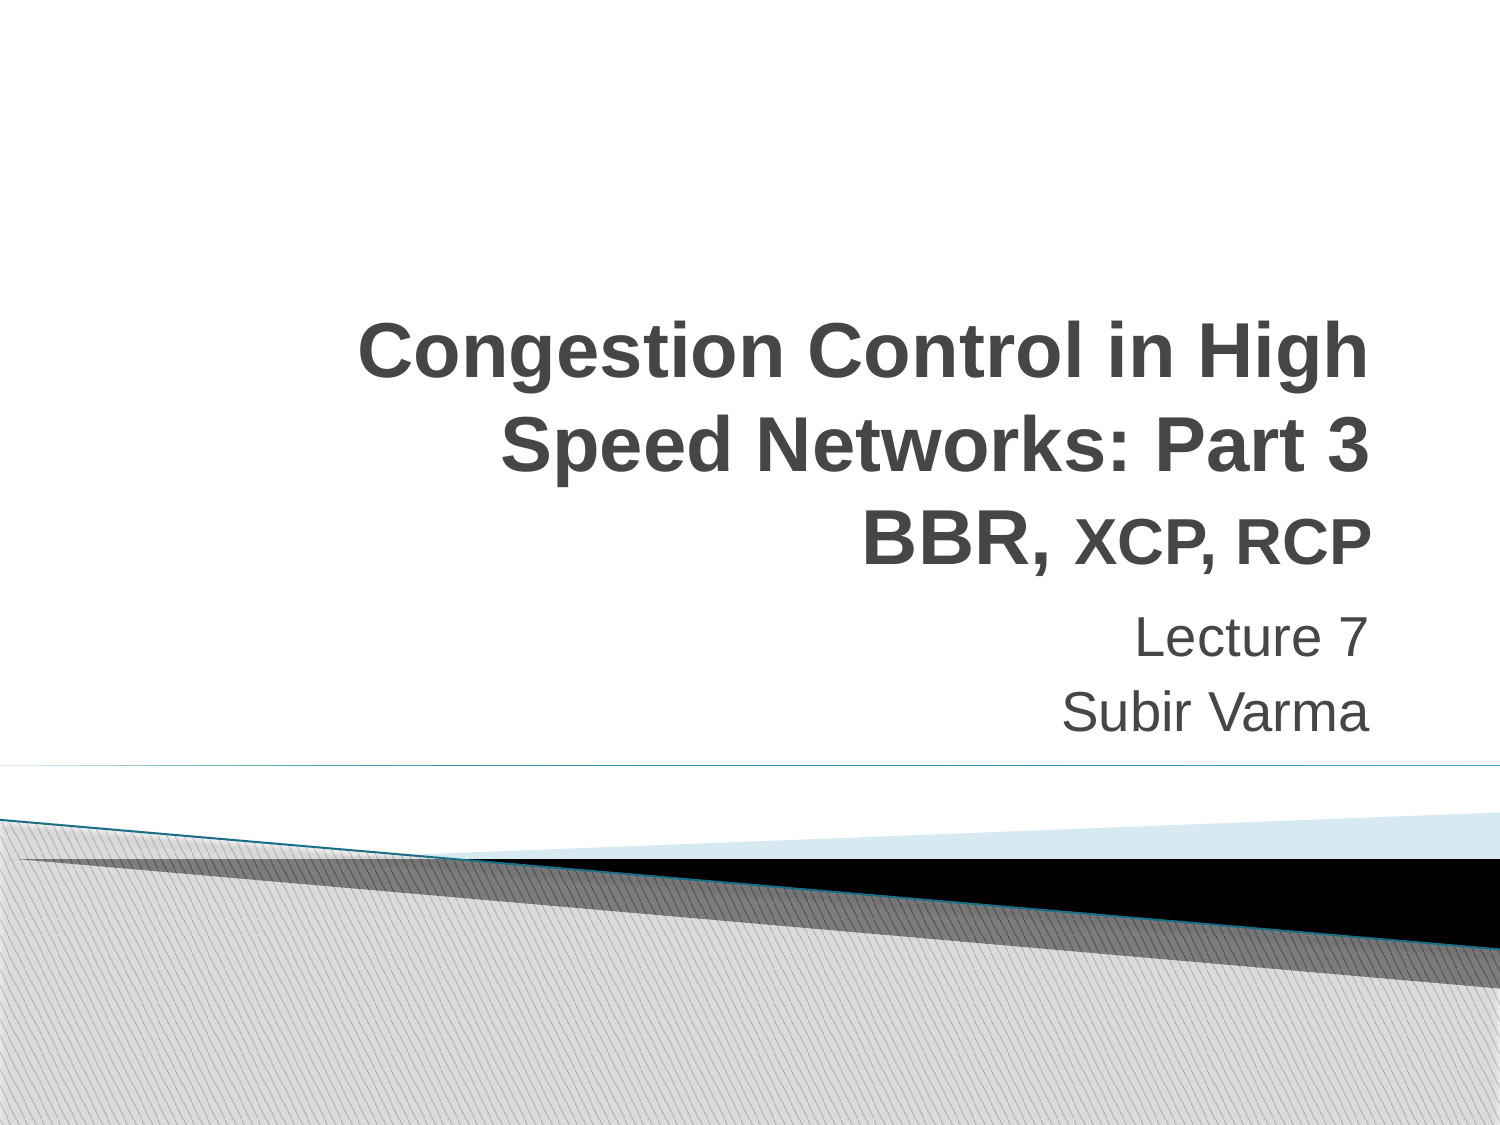

# Congestion Control in High Speed Networks: Part 3 BBR, XCP, RCP
Lecture 7
Subir Varma